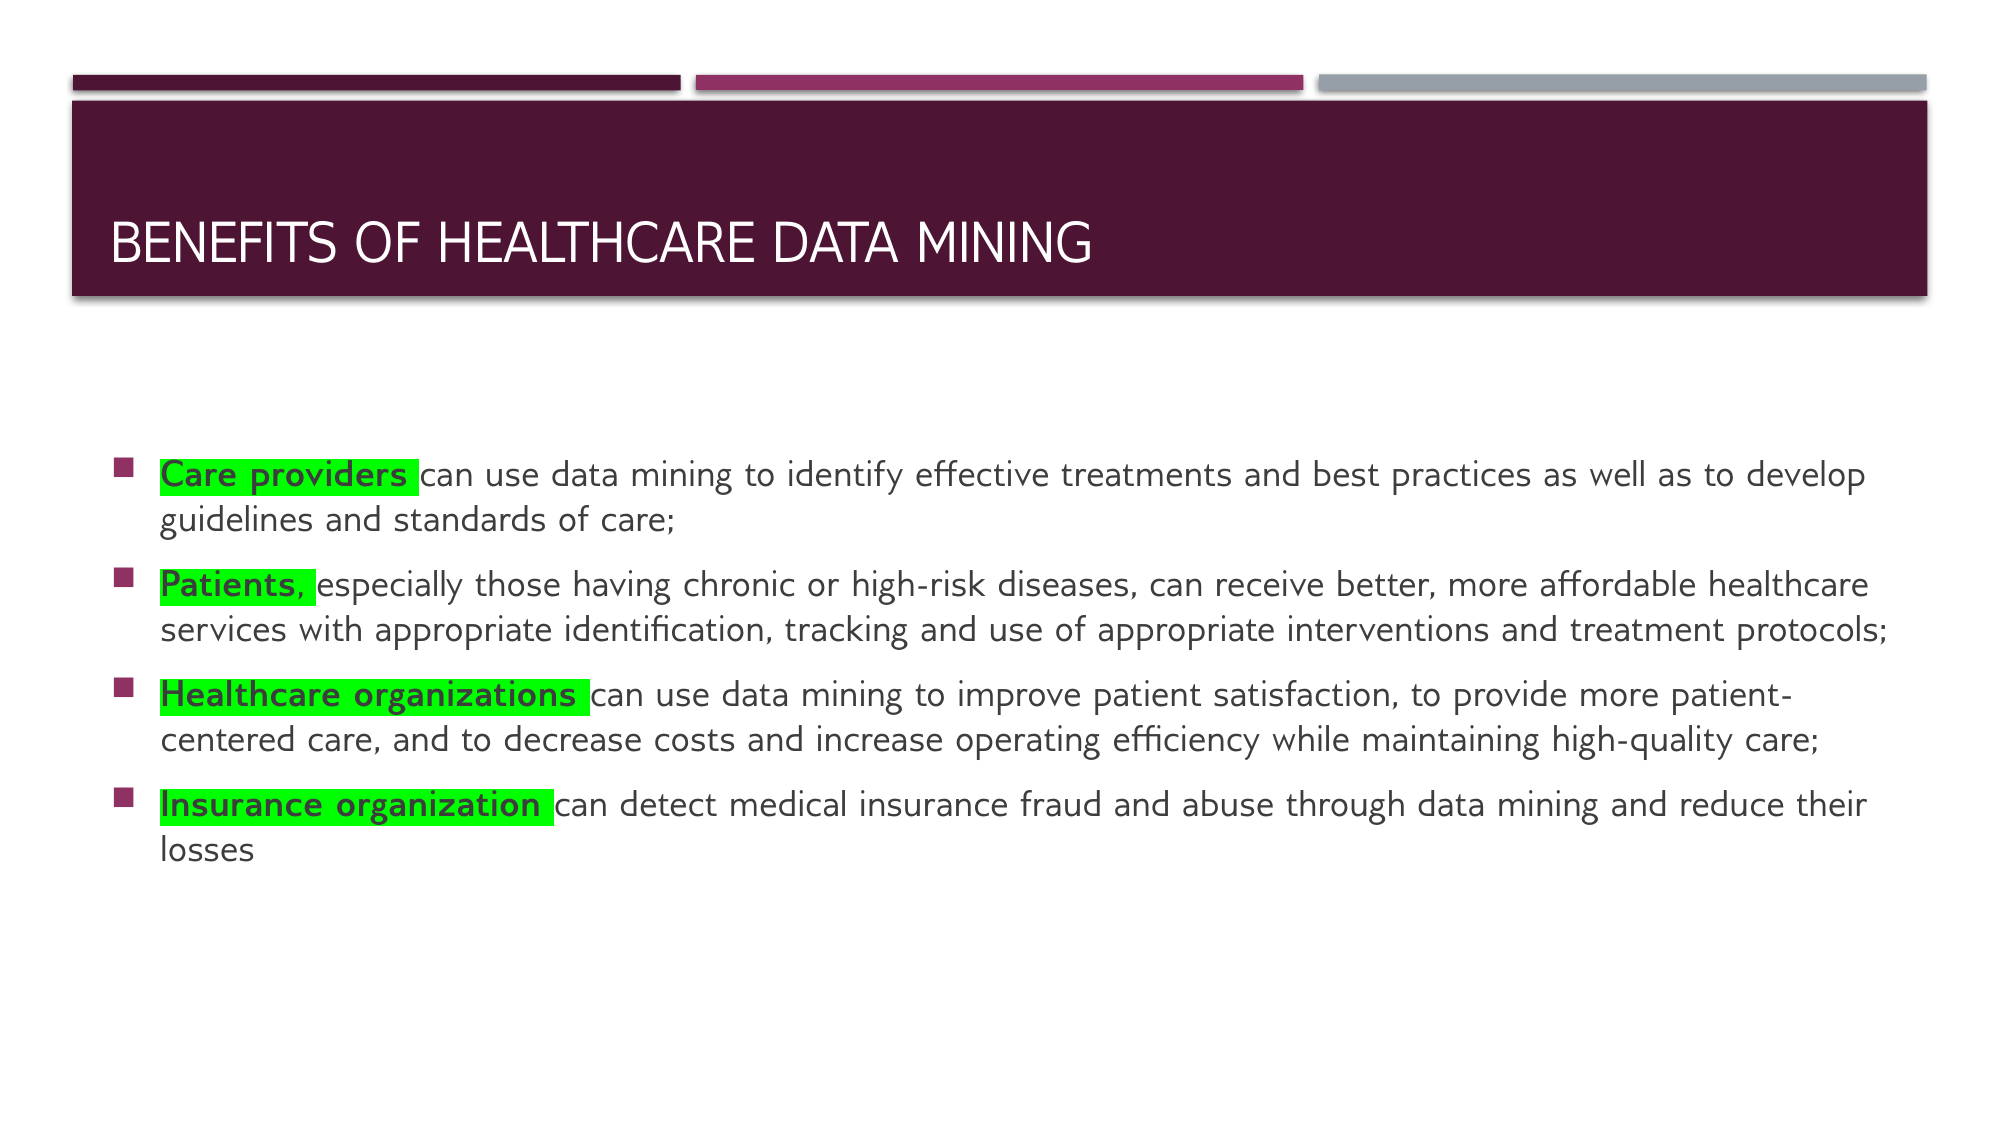

# Benefits of healthcare data mining
Care providers can use data mining to identify effective treatments and best practices as well as to develop guidelines and standards of care;
Patients, especially those having chronic or high-risk diseases, can receive better, more affordable healthcare services with appropriate identification, tracking and use of appropriate interventions and treatment protocols;
Healthcare organizations can use data mining to improve patient satisfaction, to provide more patient-centered care, and to decrease costs and increase operating efficiency while maintaining high-quality care;
Insurance organization can detect medical insurance fraud and abuse through data mining and reduce their losses